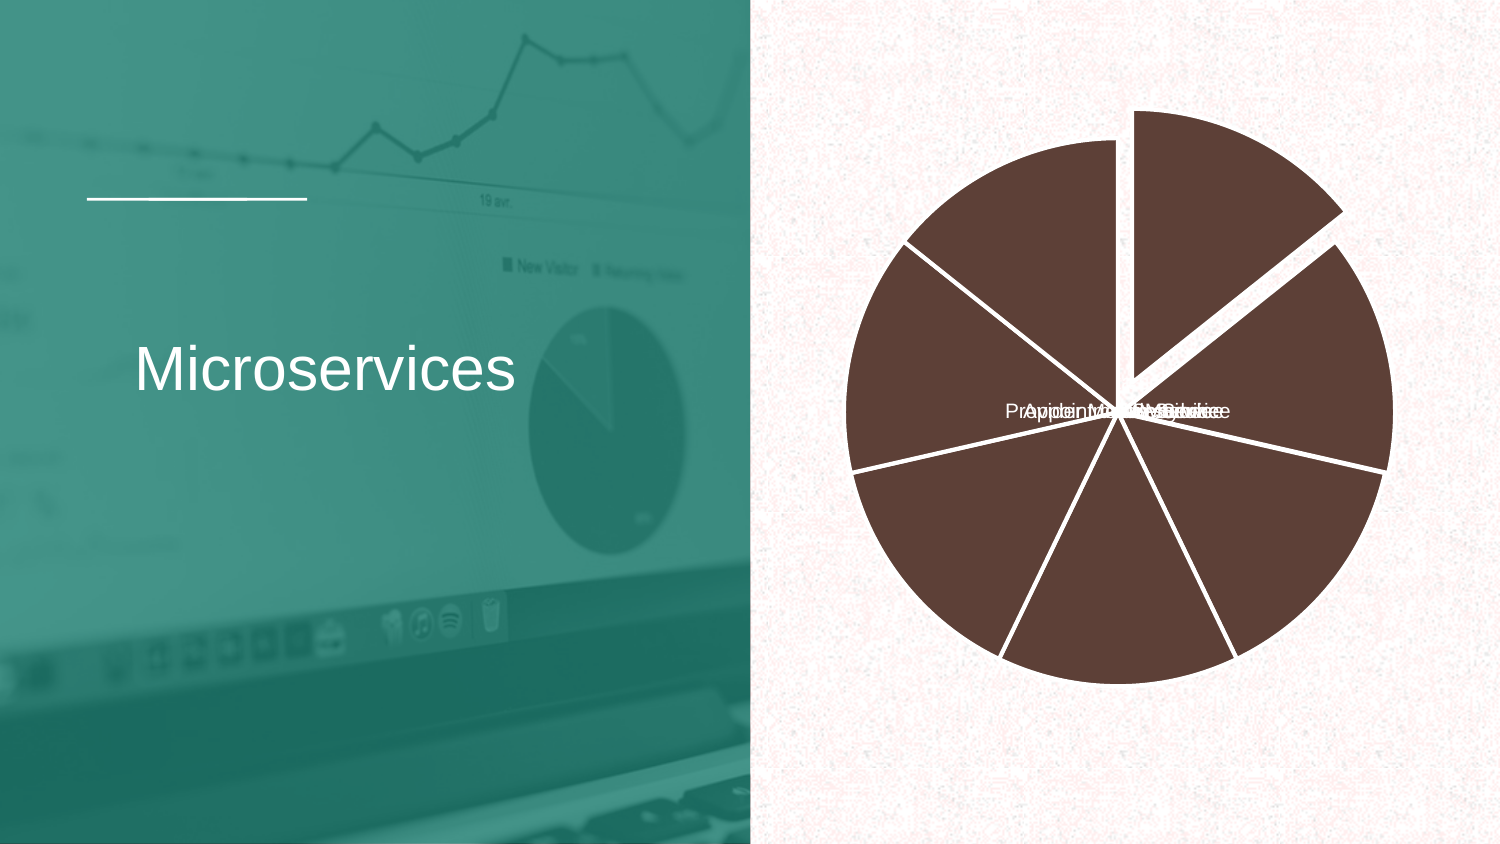

Eureka server
Api Gateway
Authentication service
Diagnosis Service
Patient Module Service
Provider Module Service
Appointment Module
# Microservices